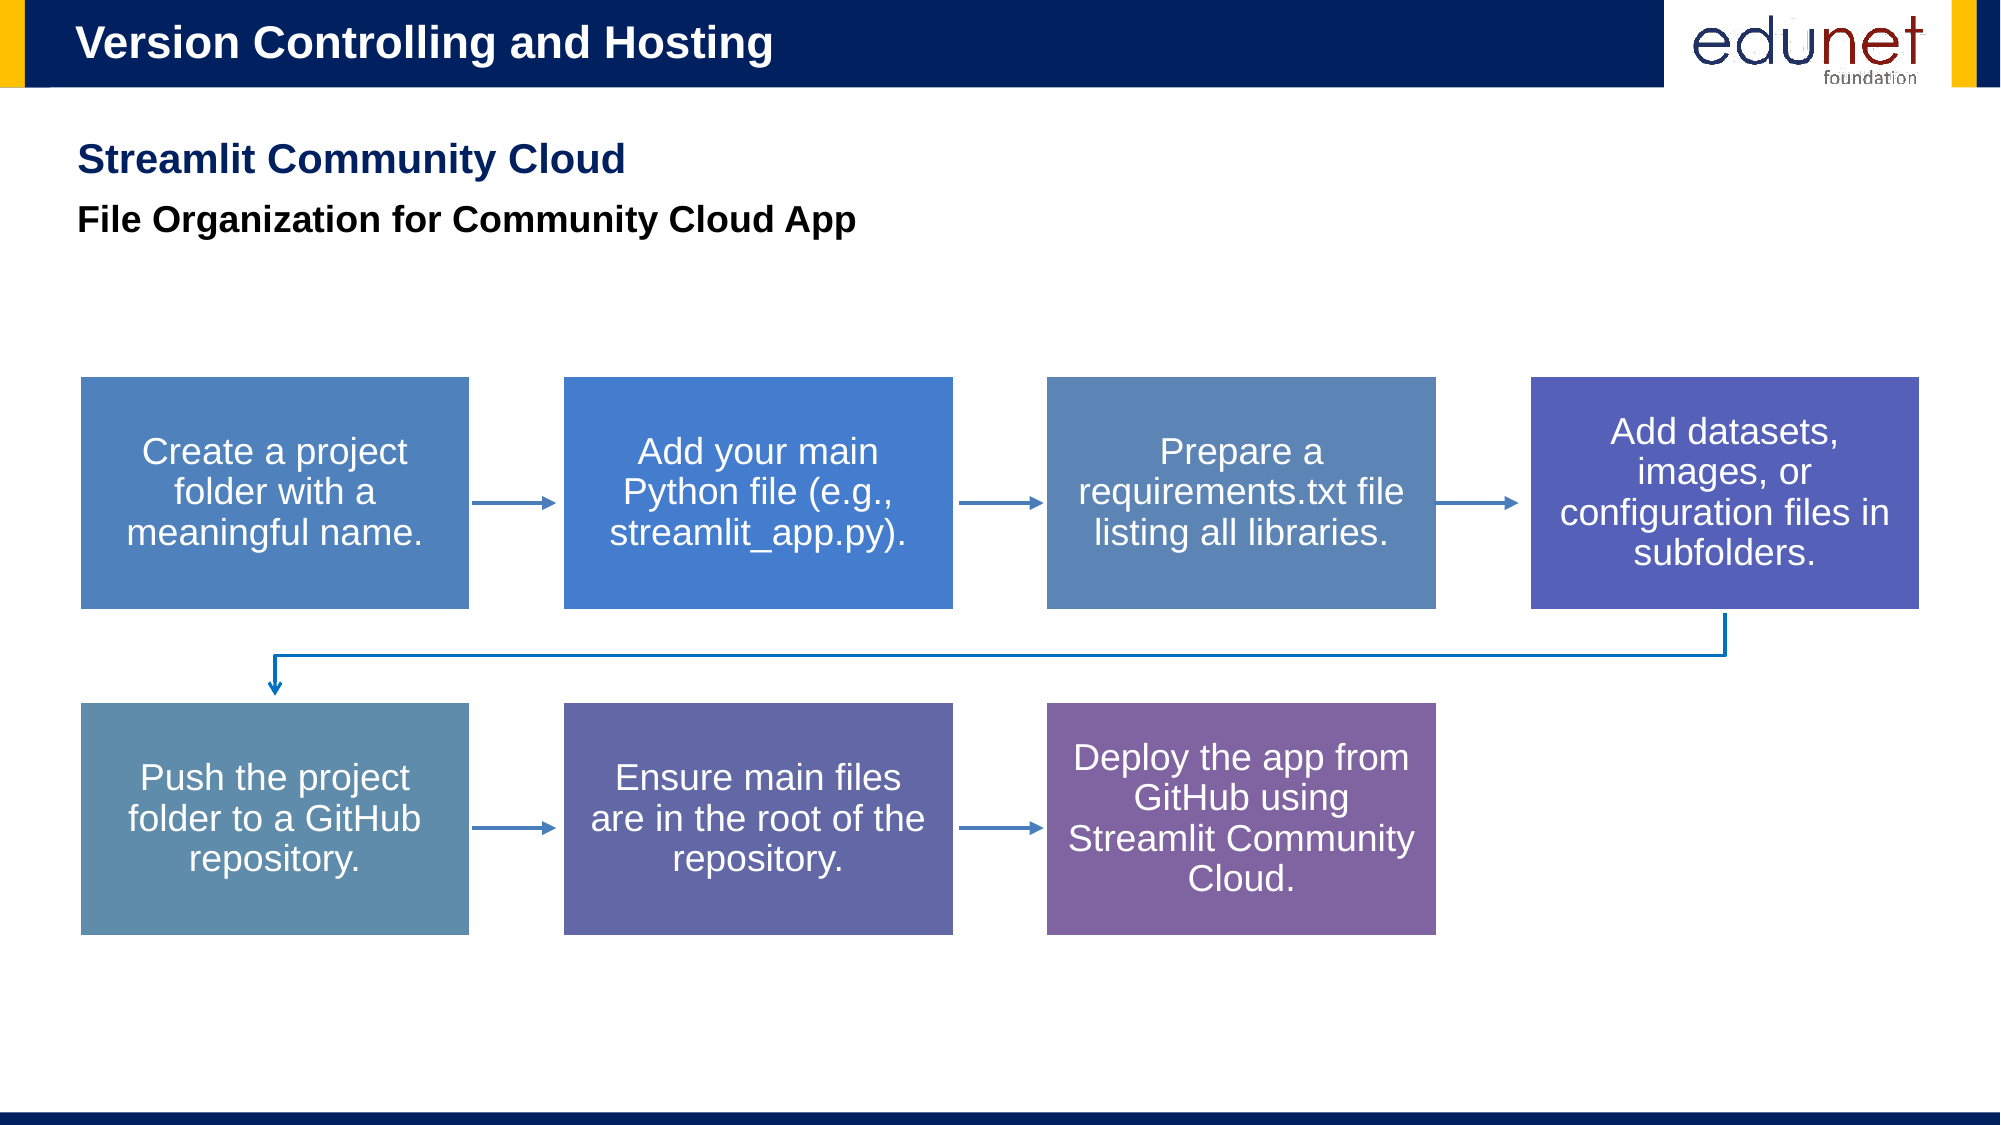

Streamlit Community Cloud
File Organization for Community Cloud App
Create a project folder with a meaningful name.
Add your main Python file (e.g., streamlit_app.py).
Prepare a requirements.txt file listing all libraries.
Add datasets, images, or configuration files in subfolders.

Push the project folder to a GitHub repository.
Ensure main files are in the root of the repository.
Deploy the app from GitHub using Streamlit Community Cloud.